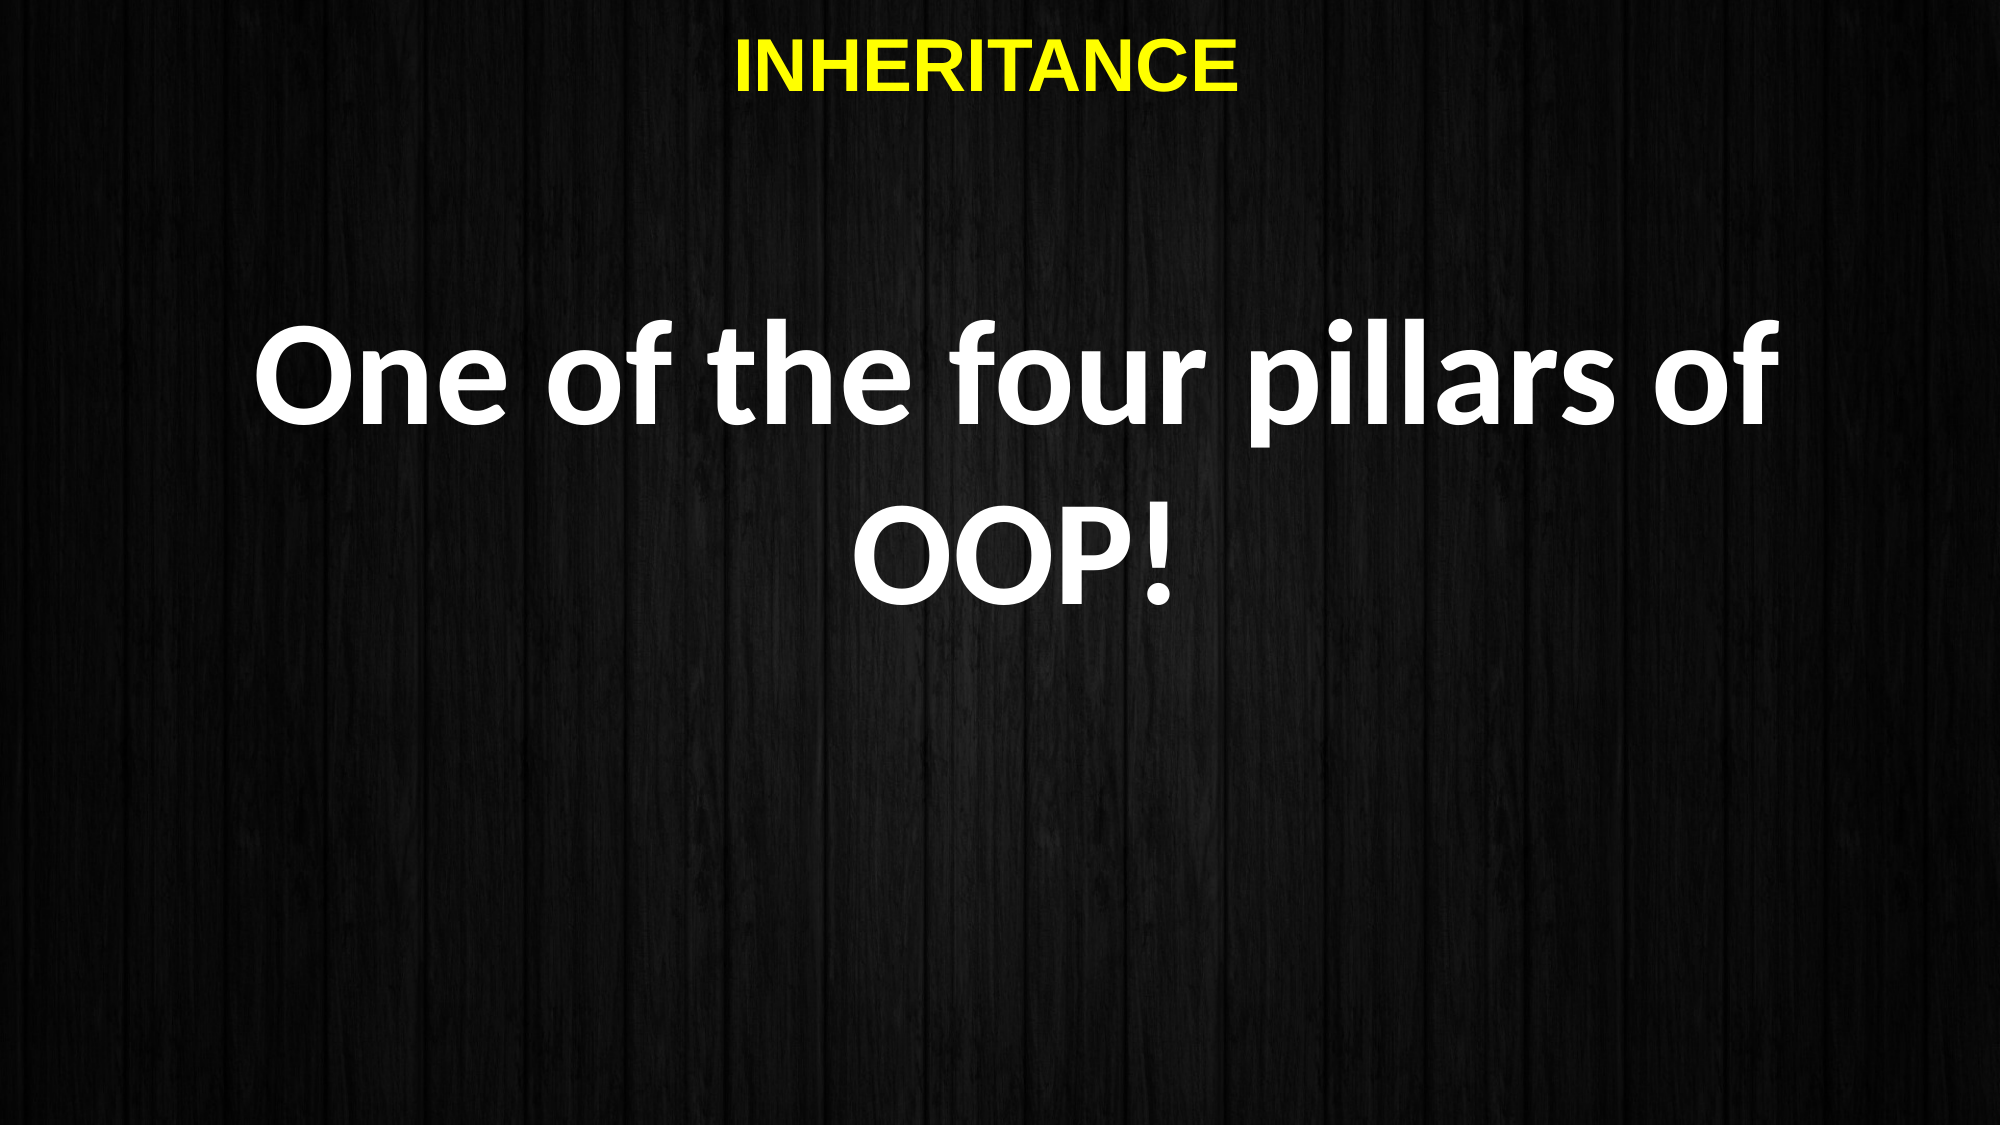

# Inheritance
One of the four pillars of OOP!